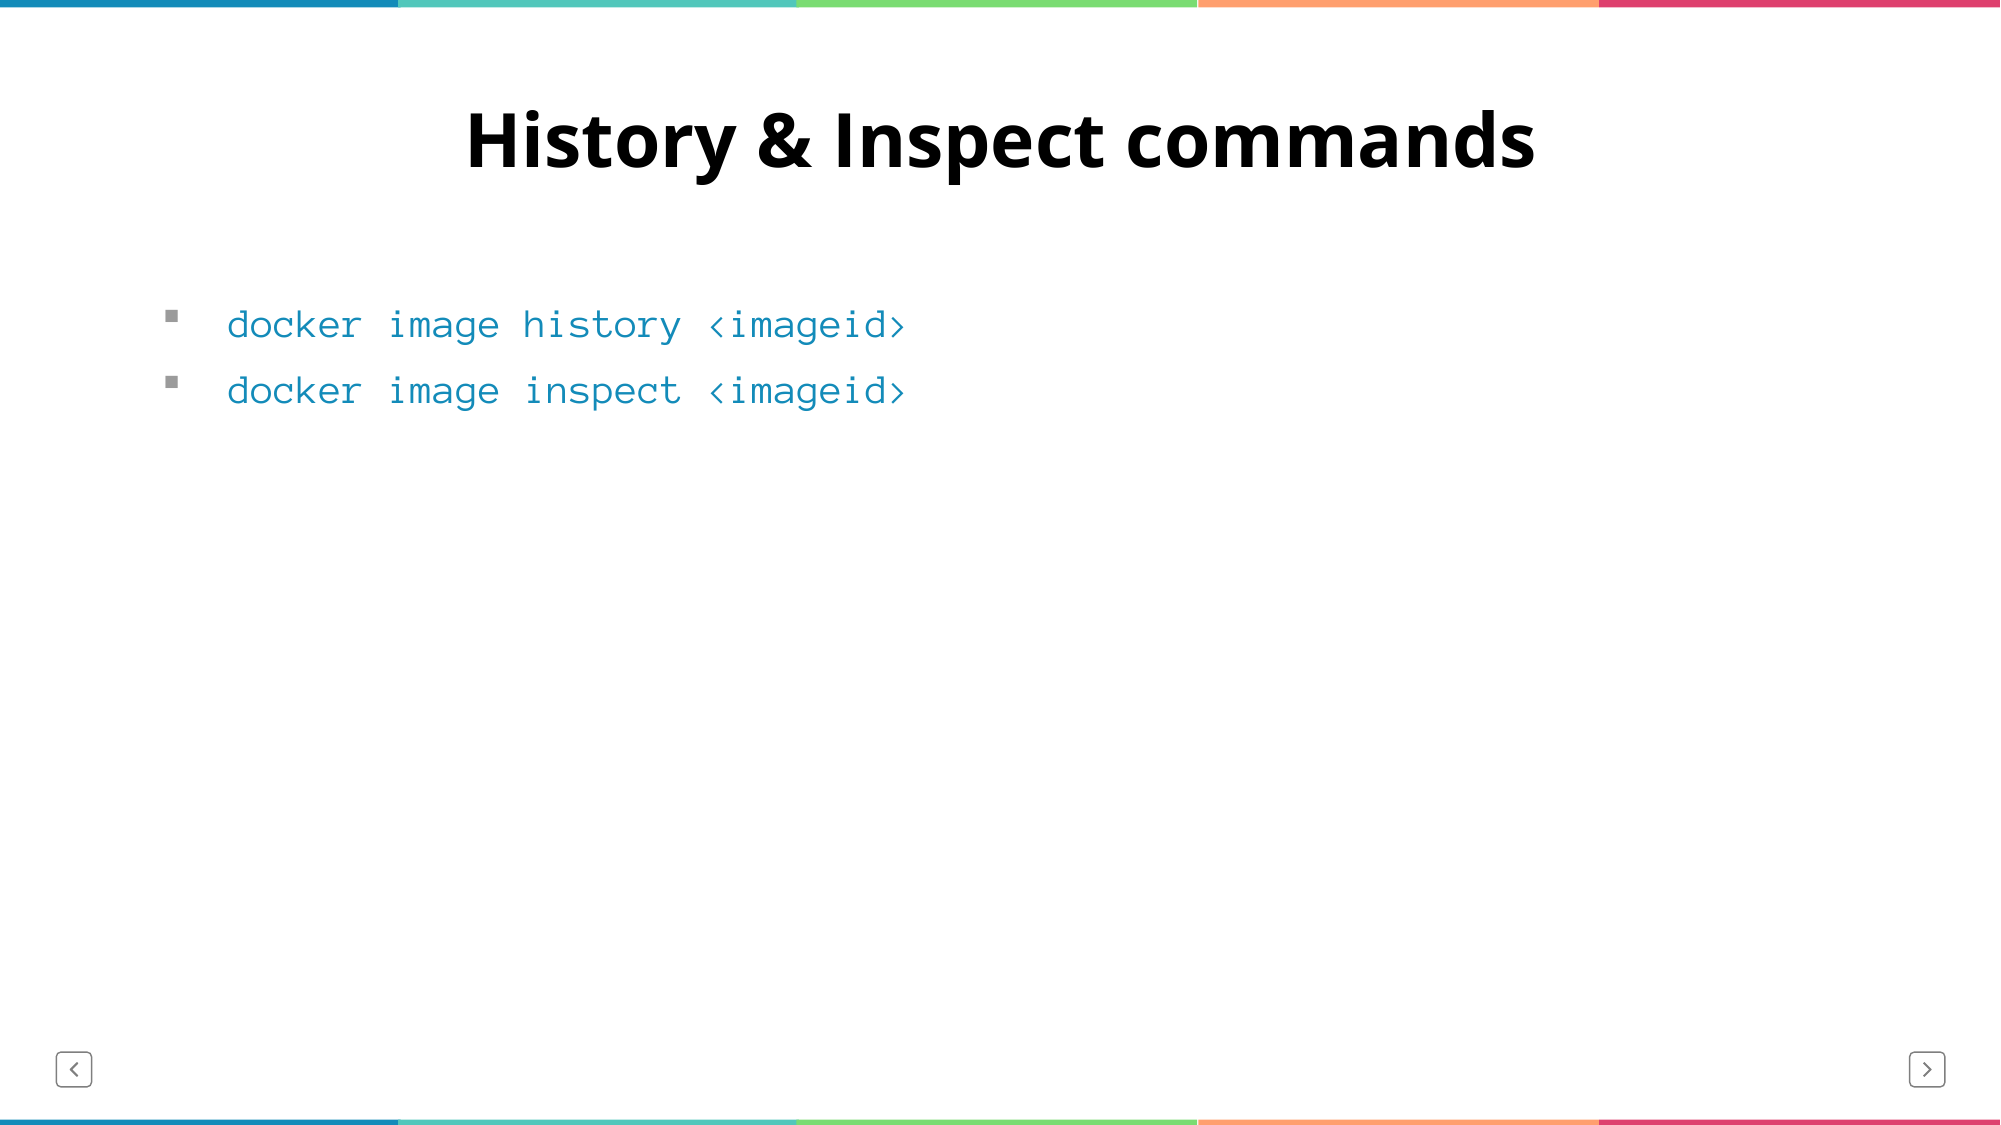

# History & Inspect commands

docker image history <imageid>
docker image inspect <imageid>